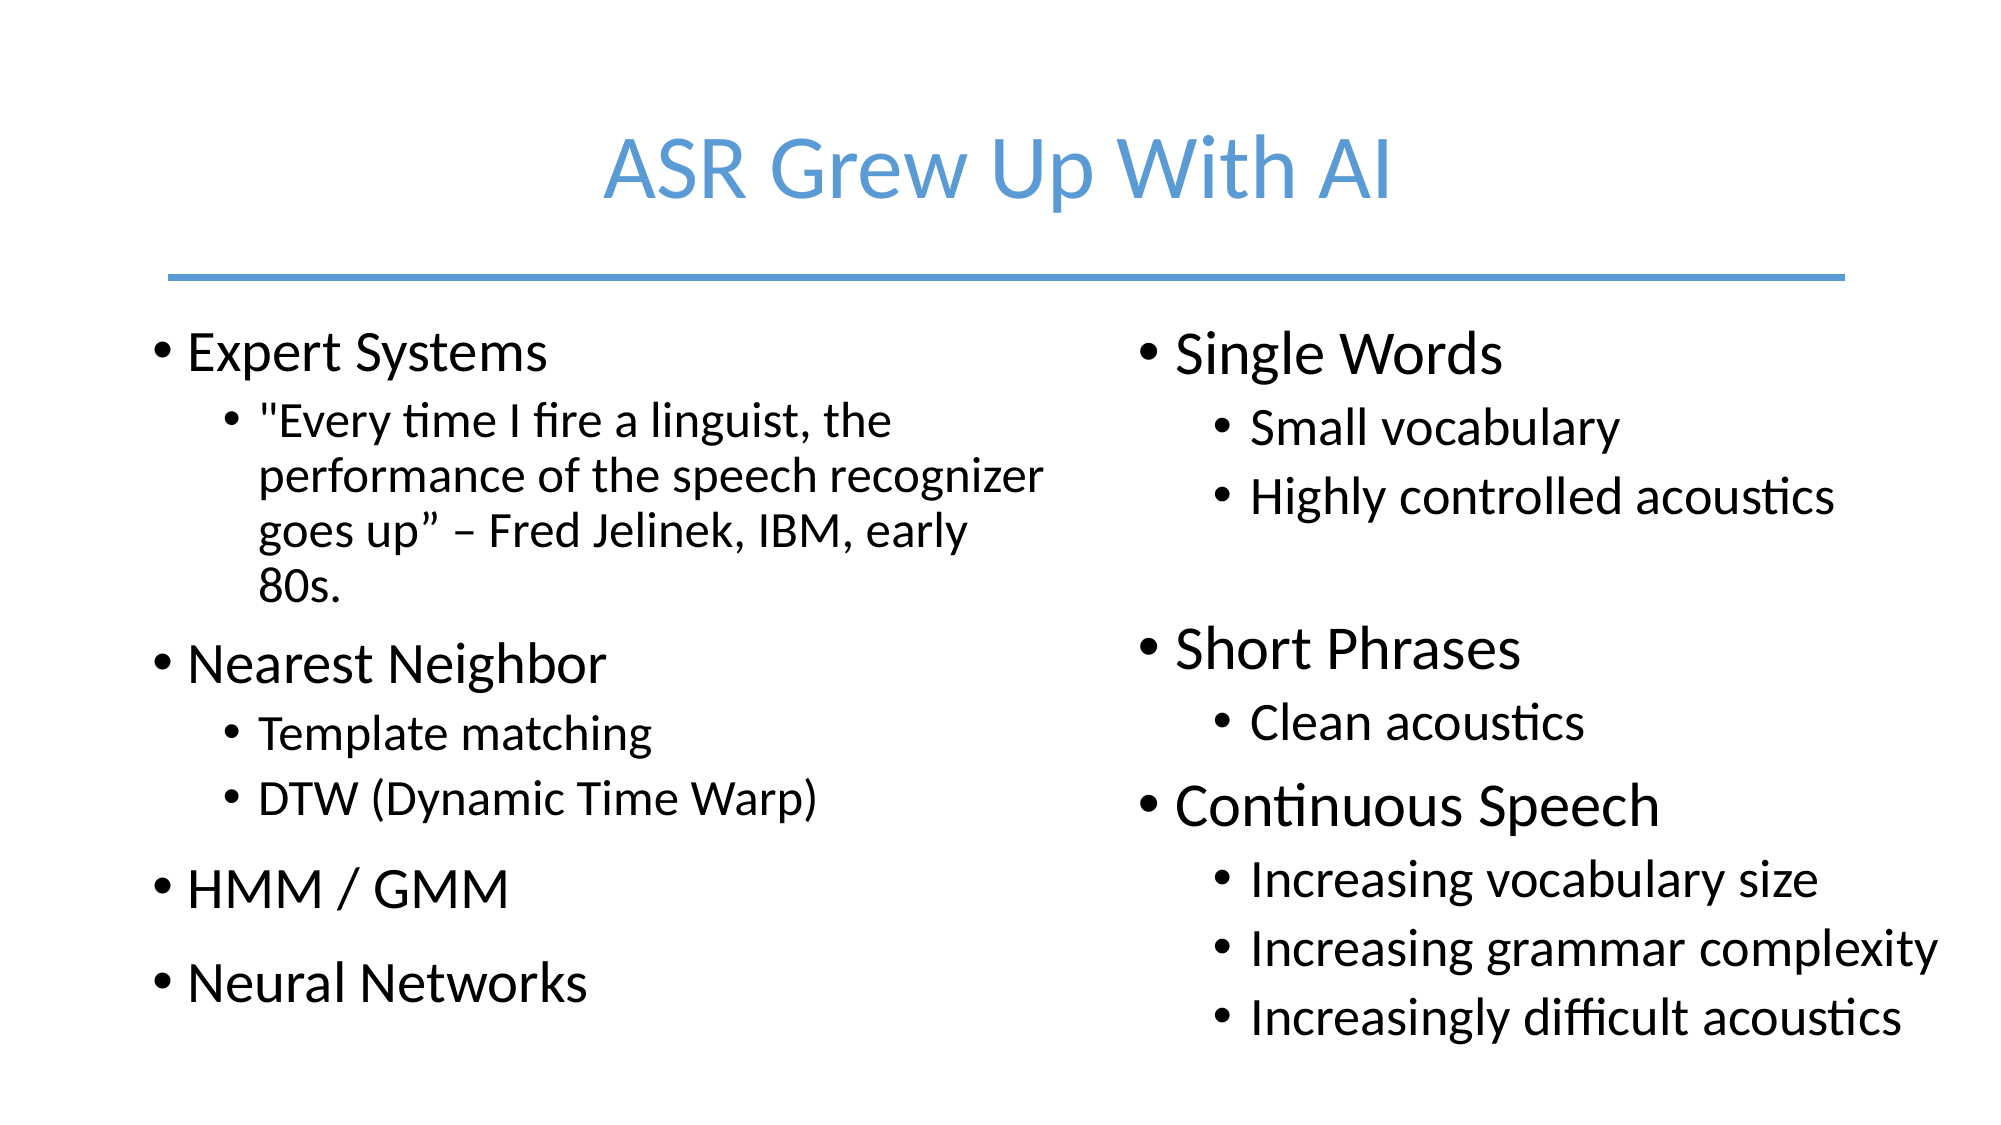

# ASR Grew Up With AI
Expert Systems
"Every time I fire a linguist, the performance of the speech recognizer goes up” – Fred Jelinek, IBM, early 80s.
Nearest Neighbor
Template matching
DTW (Dynamic Time Warp)
HMM / GMM
Neural Networks

Single Words
Small vocabulary
Highly controlled acoustics

Short Phrases
Clean acoustics
Continuous Speech
Increasing vocabulary size
Increasing grammar complexity
Increasingly difficult acoustics